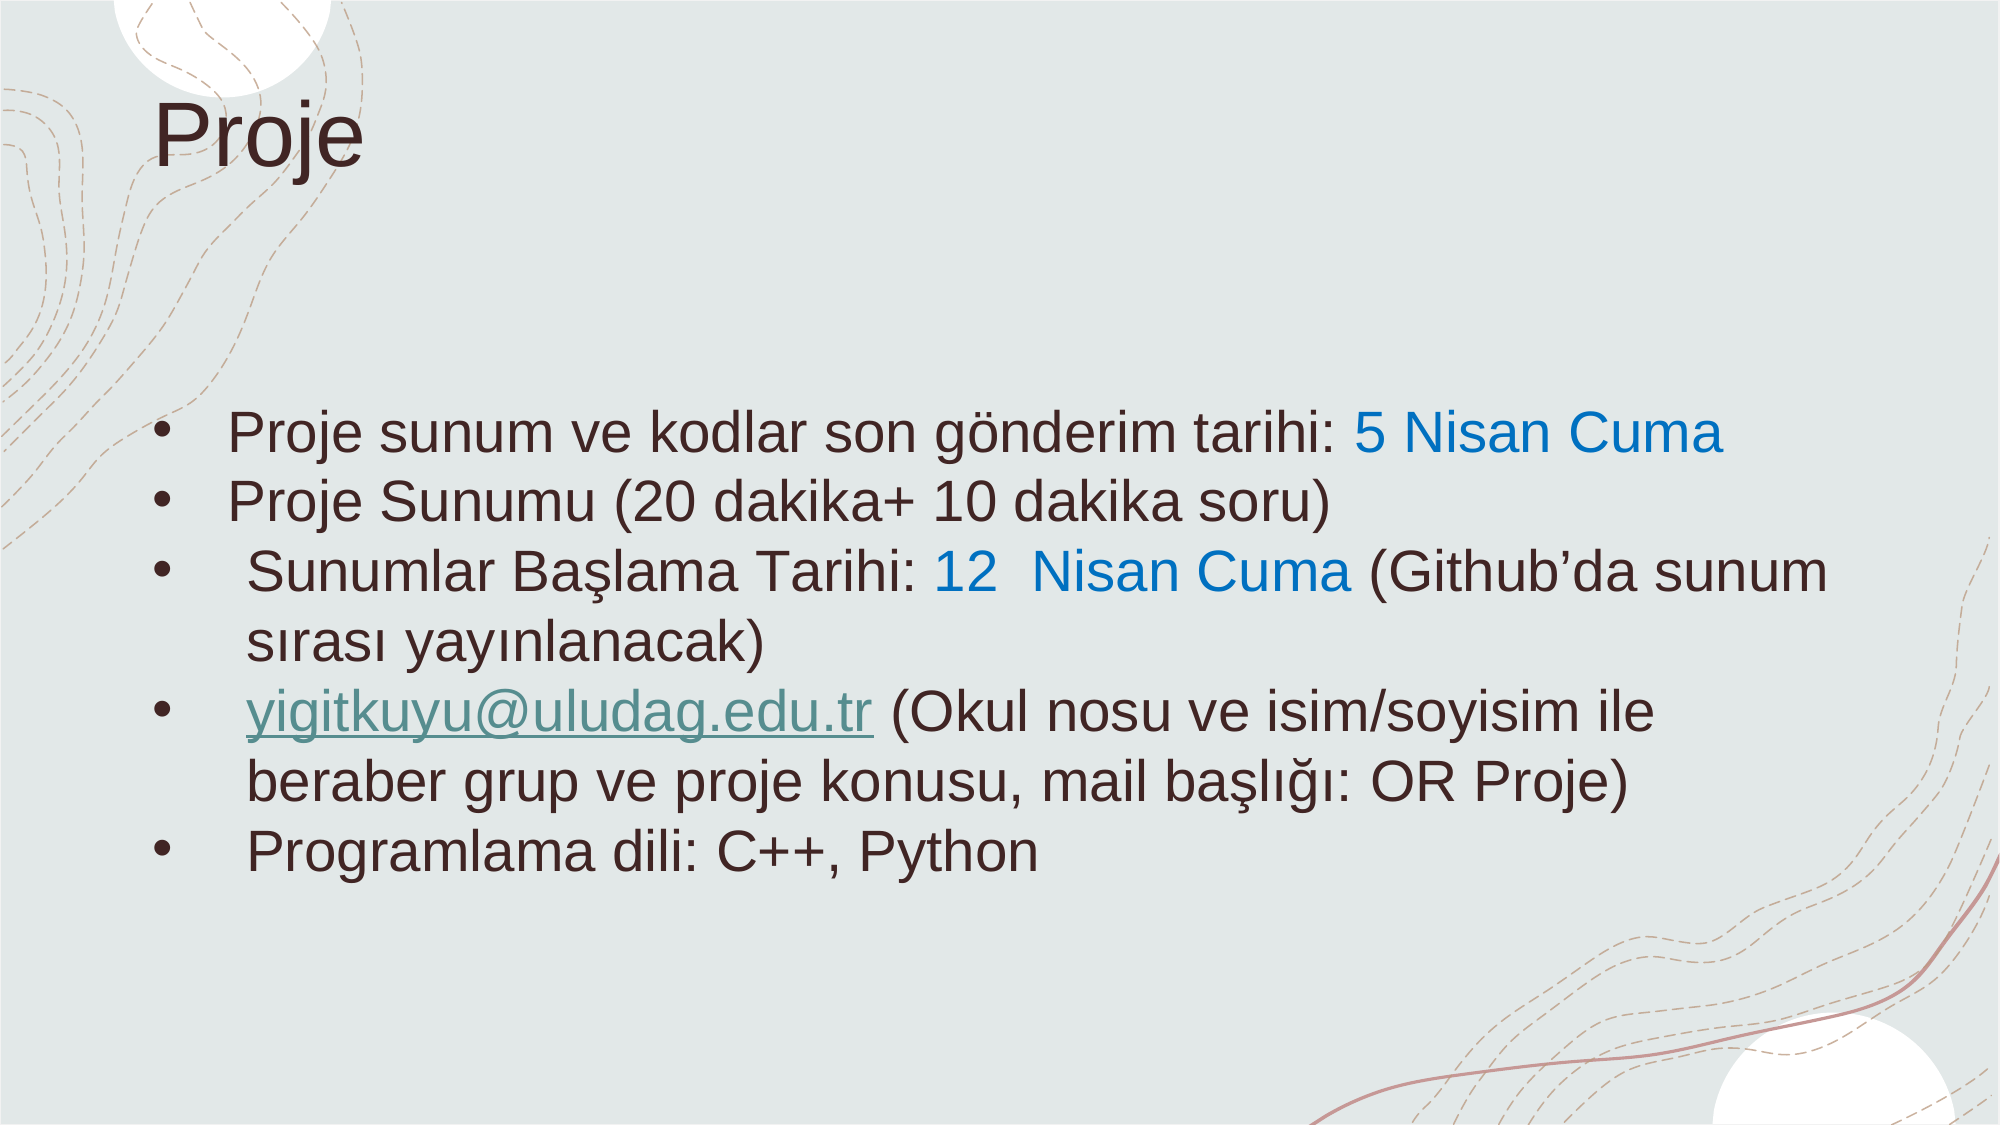

# Proje
Proje sunum ve kodlar son gönderim tarihi: 5 Nisan Cuma
Proje Sunumu (20 dakika+ 10 dakika soru)
Sunumlar Başlama Tarihi: 12  Nisan Cuma (Github’da sunum sırası yayınlanacak)
yigitkuyu@uludag.edu.tr (Okul nosu ve isim/soyisim ile beraber grup ve proje konusu, mail başlığı: OR Proje)
Programlama dili: C++, Python